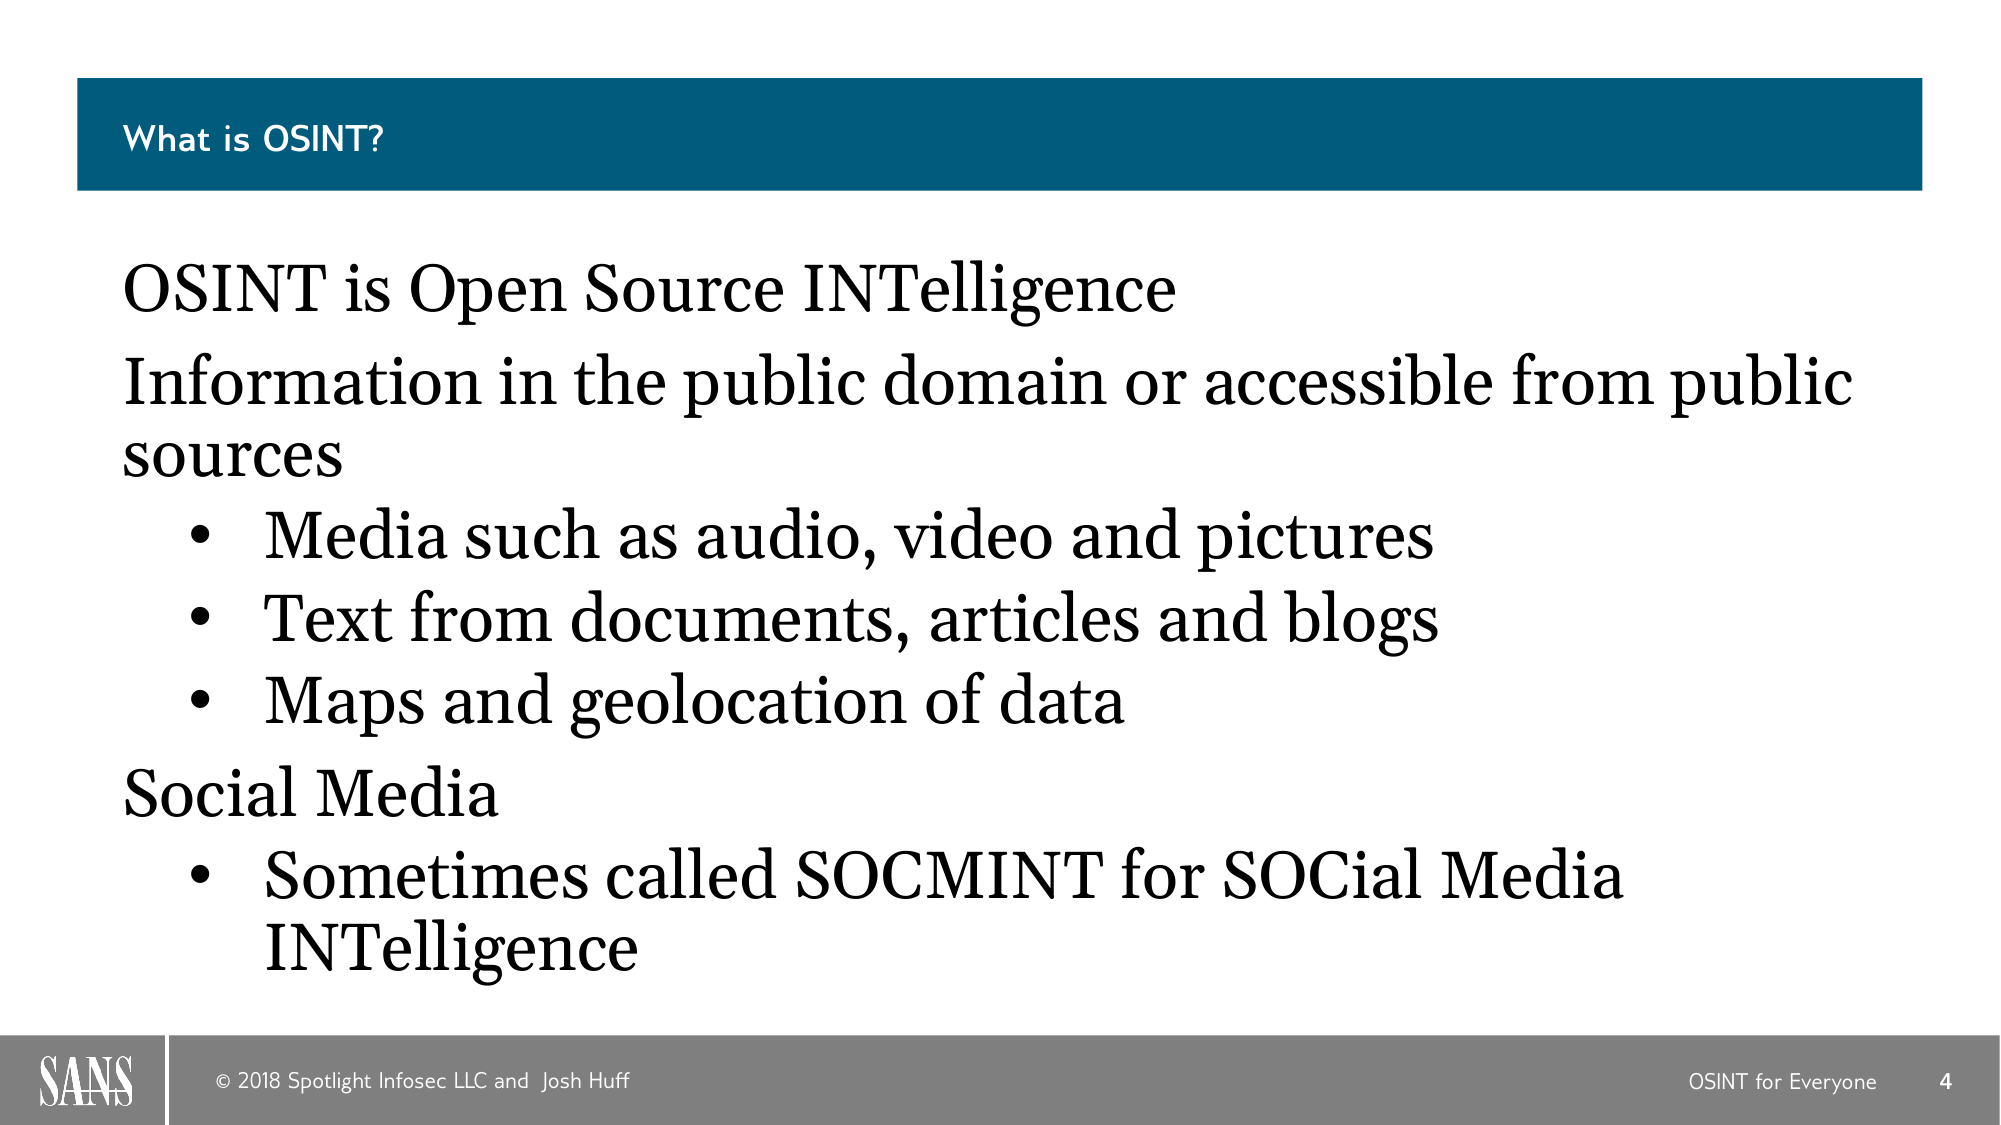

# What is OSINT?
OSINT is Open Source INTelligence
Information in the public domain or accessible from public sources
Media such as audio, video and pictures
Text from documents, articles and blogs
Maps and geolocation of data
Social Media
Sometimes called SOCMINT for SOCial Media INTelligence
OSINT for Everyone
4